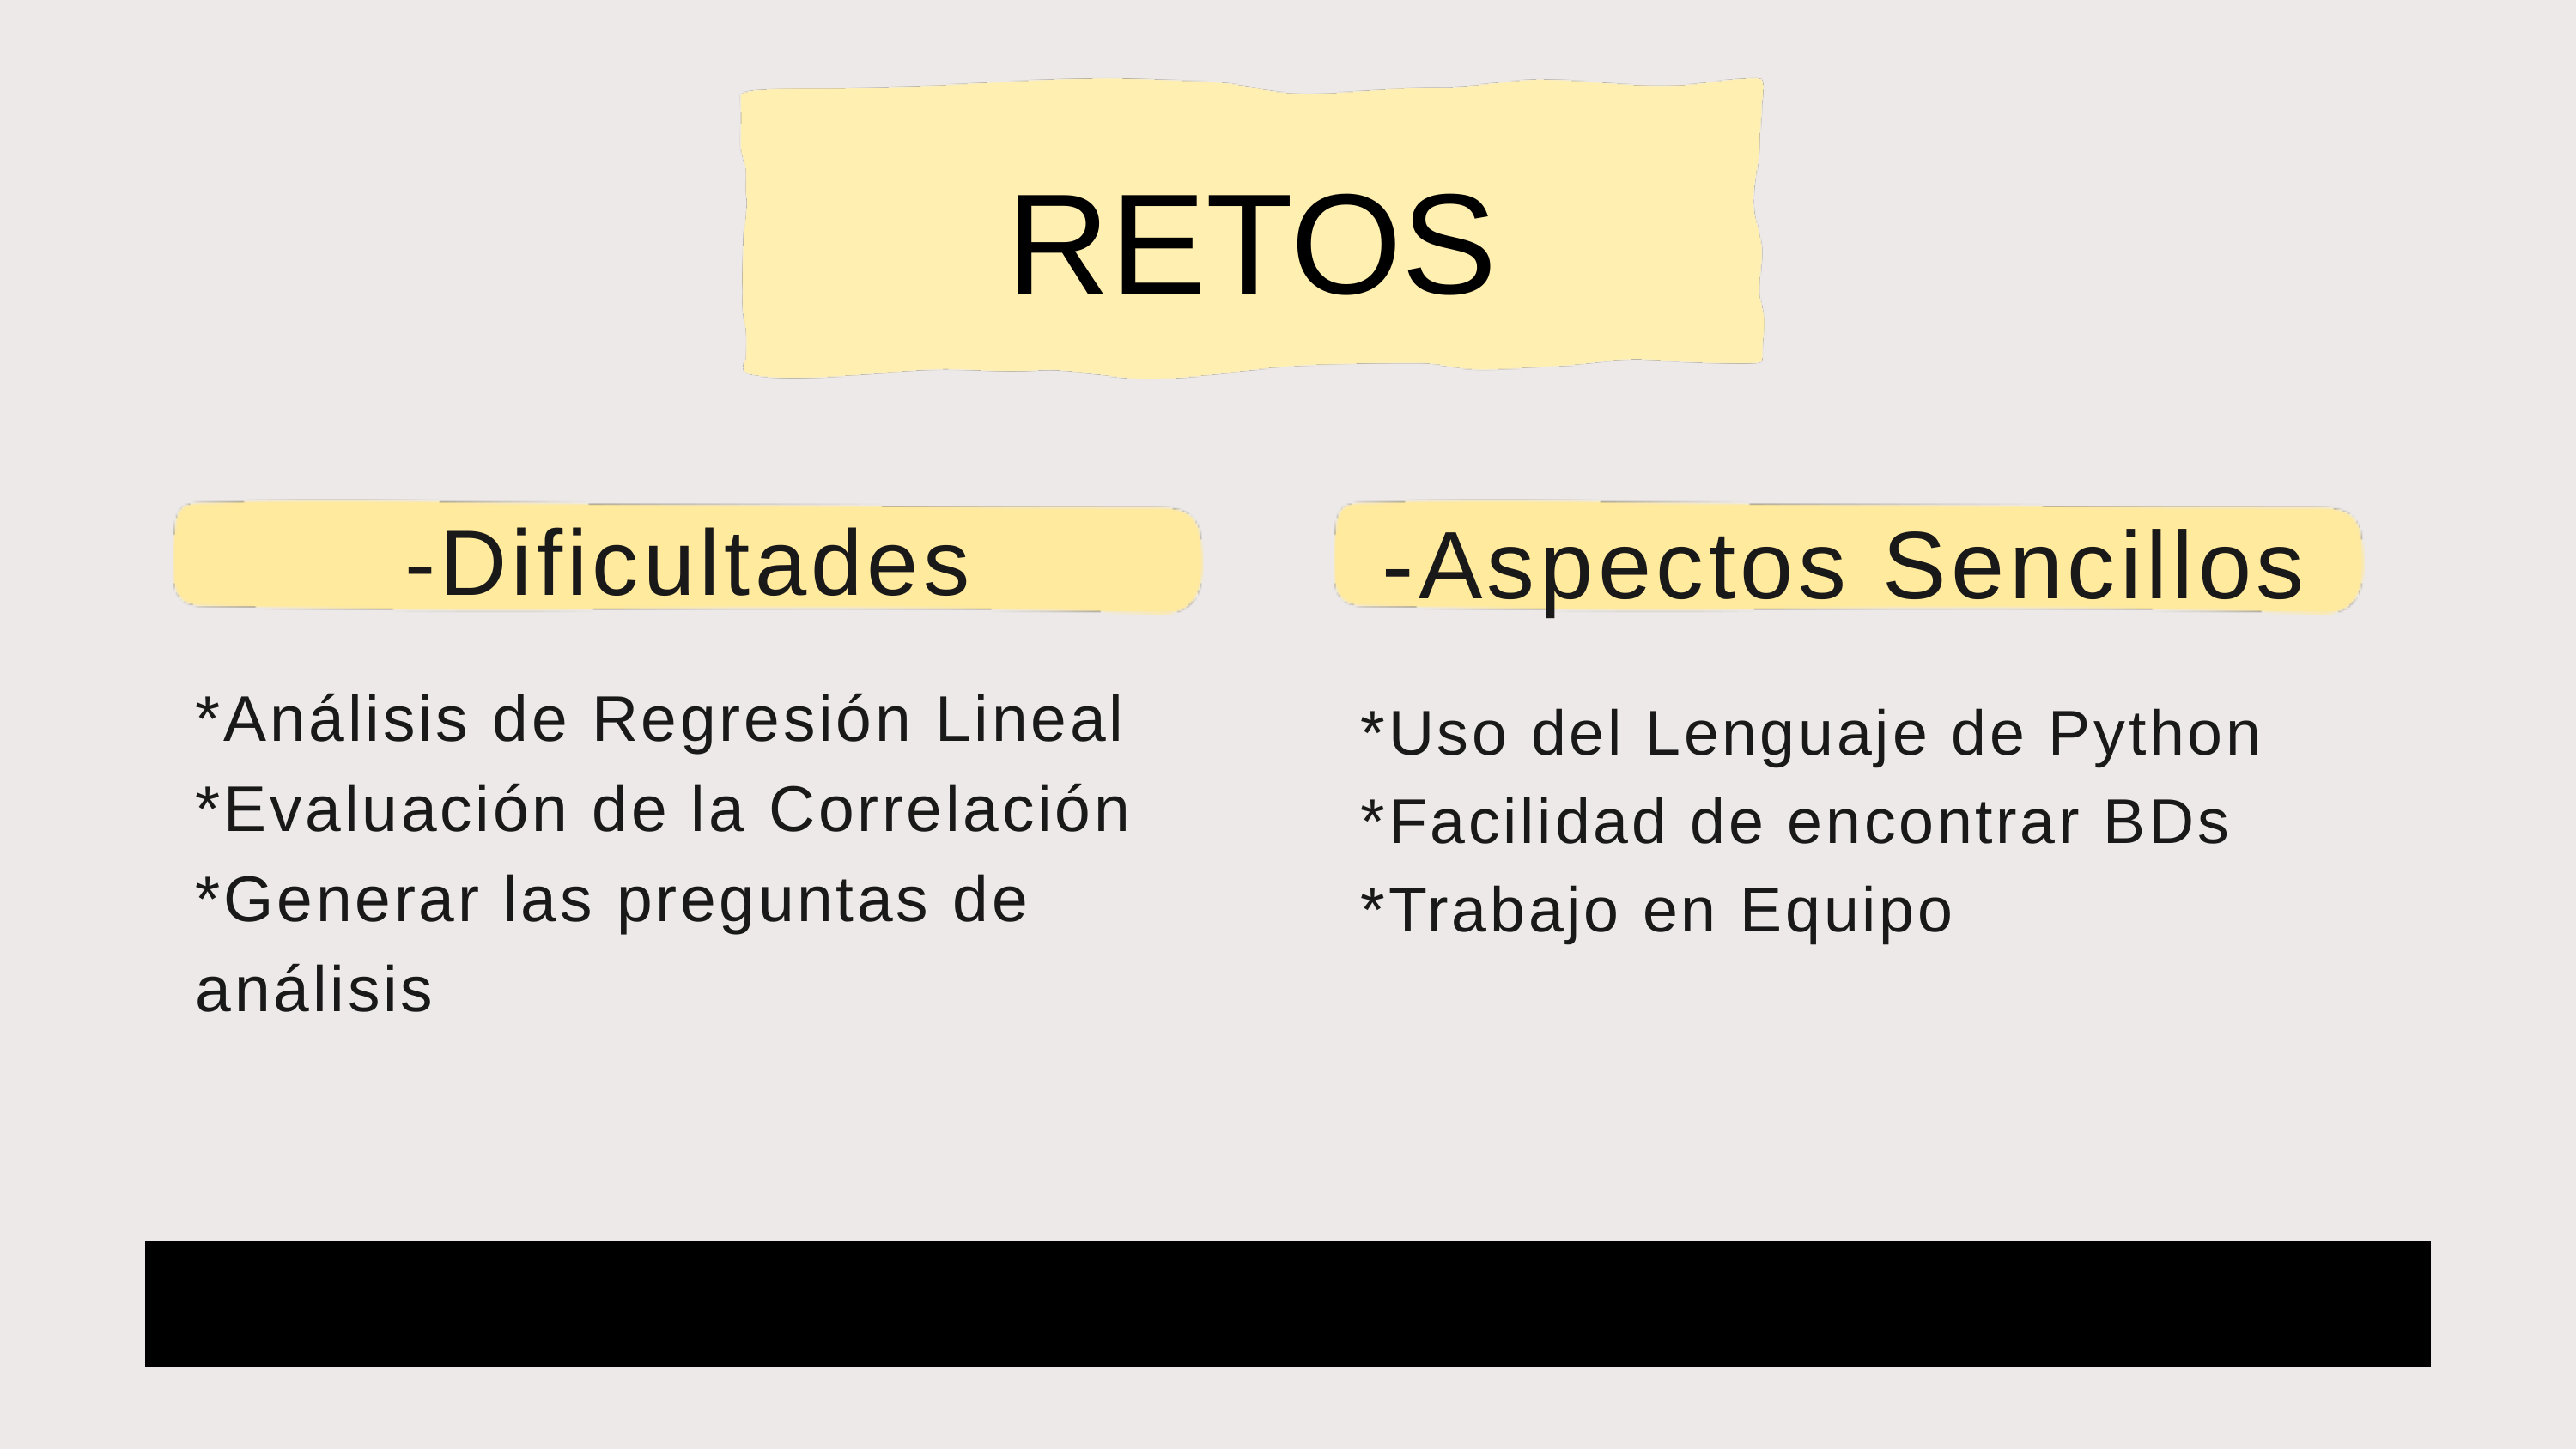

RETOS
-Dificultades
-Aspectos Sencillos

*Análisis de Regresión Lineal
*Evaluación de la Correlación
*Generar las preguntas de análisis
*Uso del Lenguaje de Python
*Facilidad de encontrar BDs
*Trabajo en Equipo